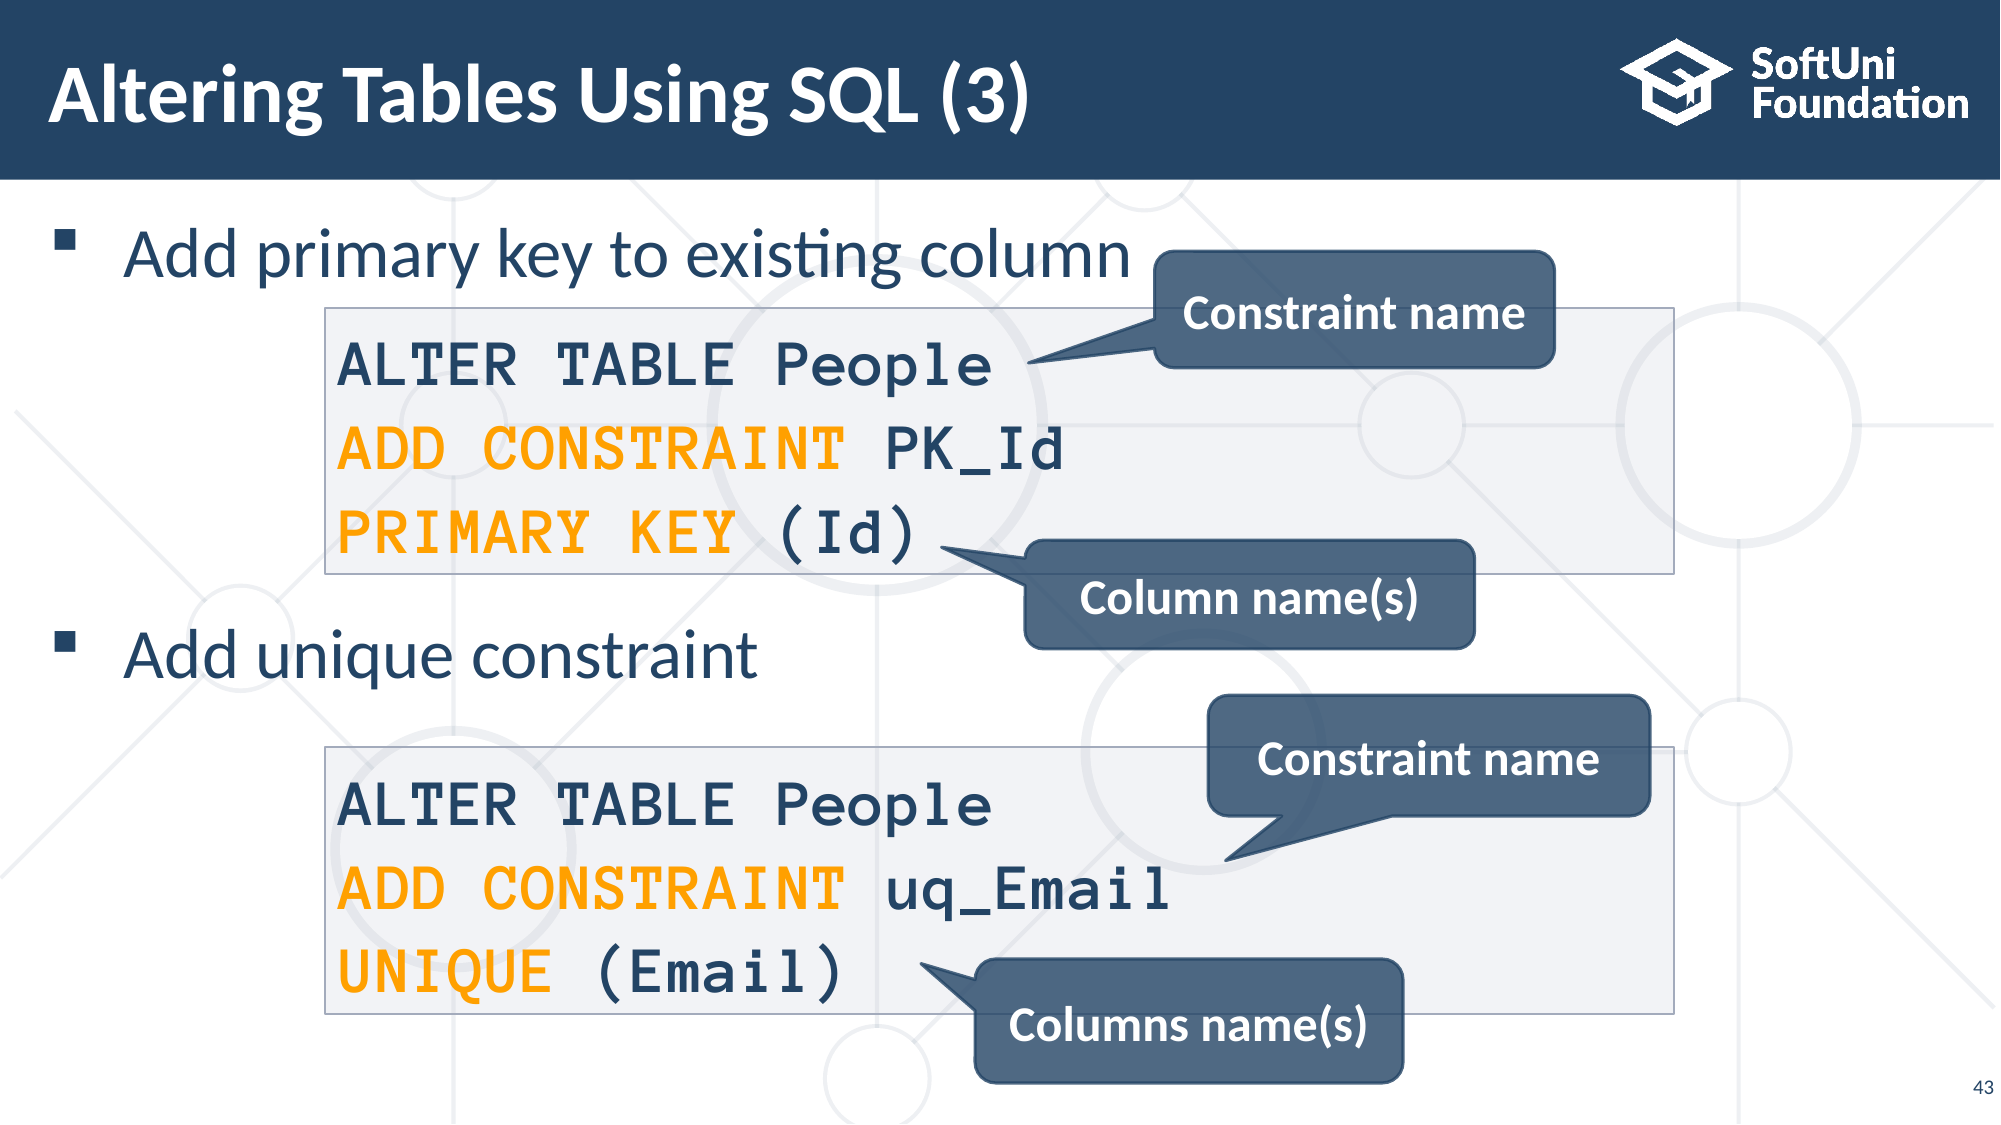

# Altering Tables Using SQL (3)
Add primary key to existing column
Add unique constraint

Constraint name
ALTER TABLE People
ADD CONSTRAINT PK_Id
PRIMARY KEY (Id)
Column name(s)
Constraint name
ALTER TABLE People
ADD CONSTRAINT uq_Email
UNIQUE (Email)
Columns name(s)
43